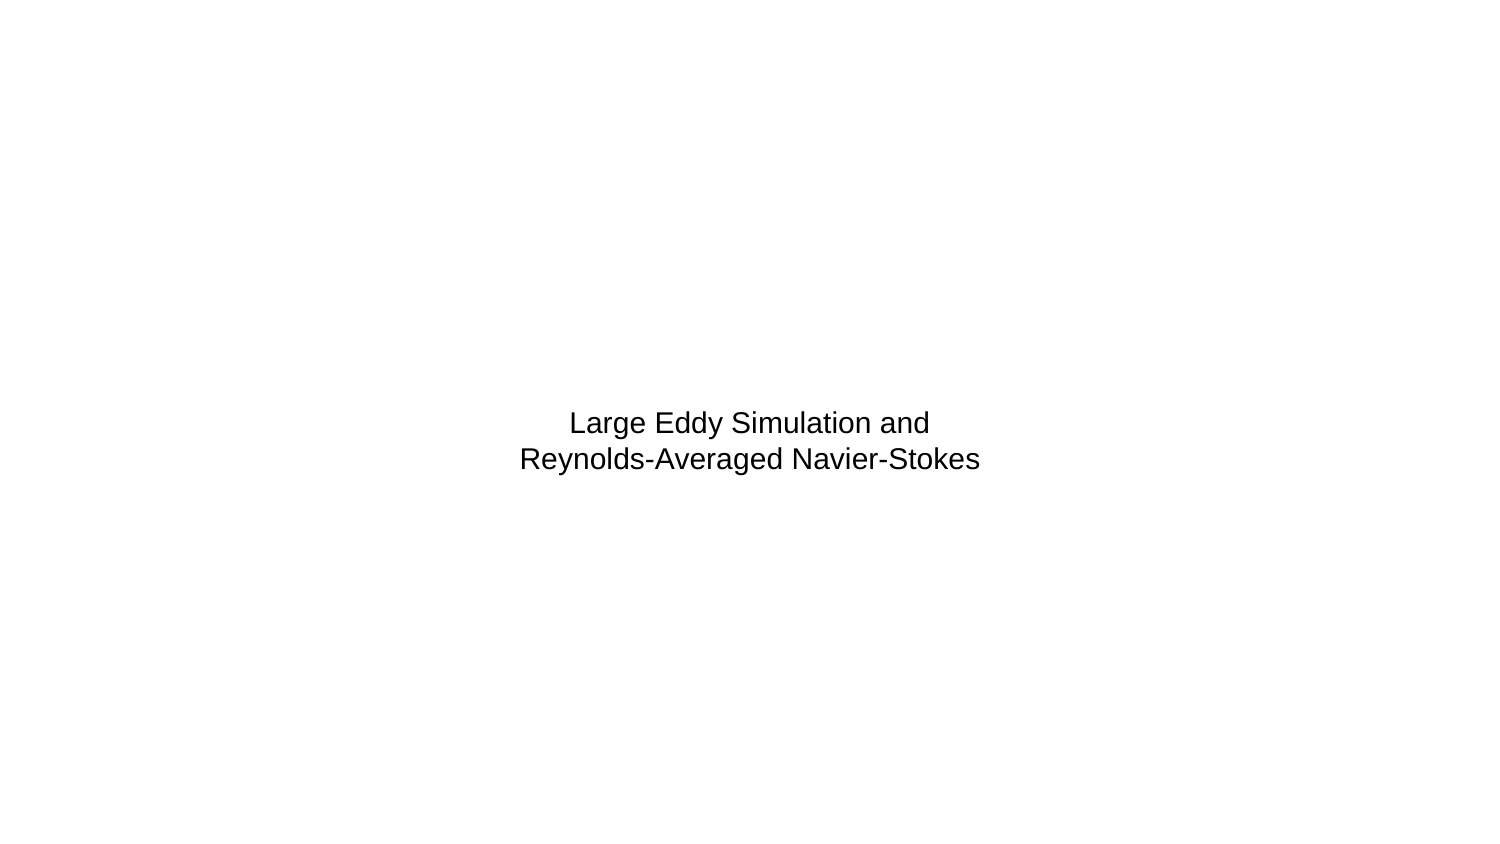

# Large Eddy Simulation and
Reynolds-Averaged Navier-Stokes